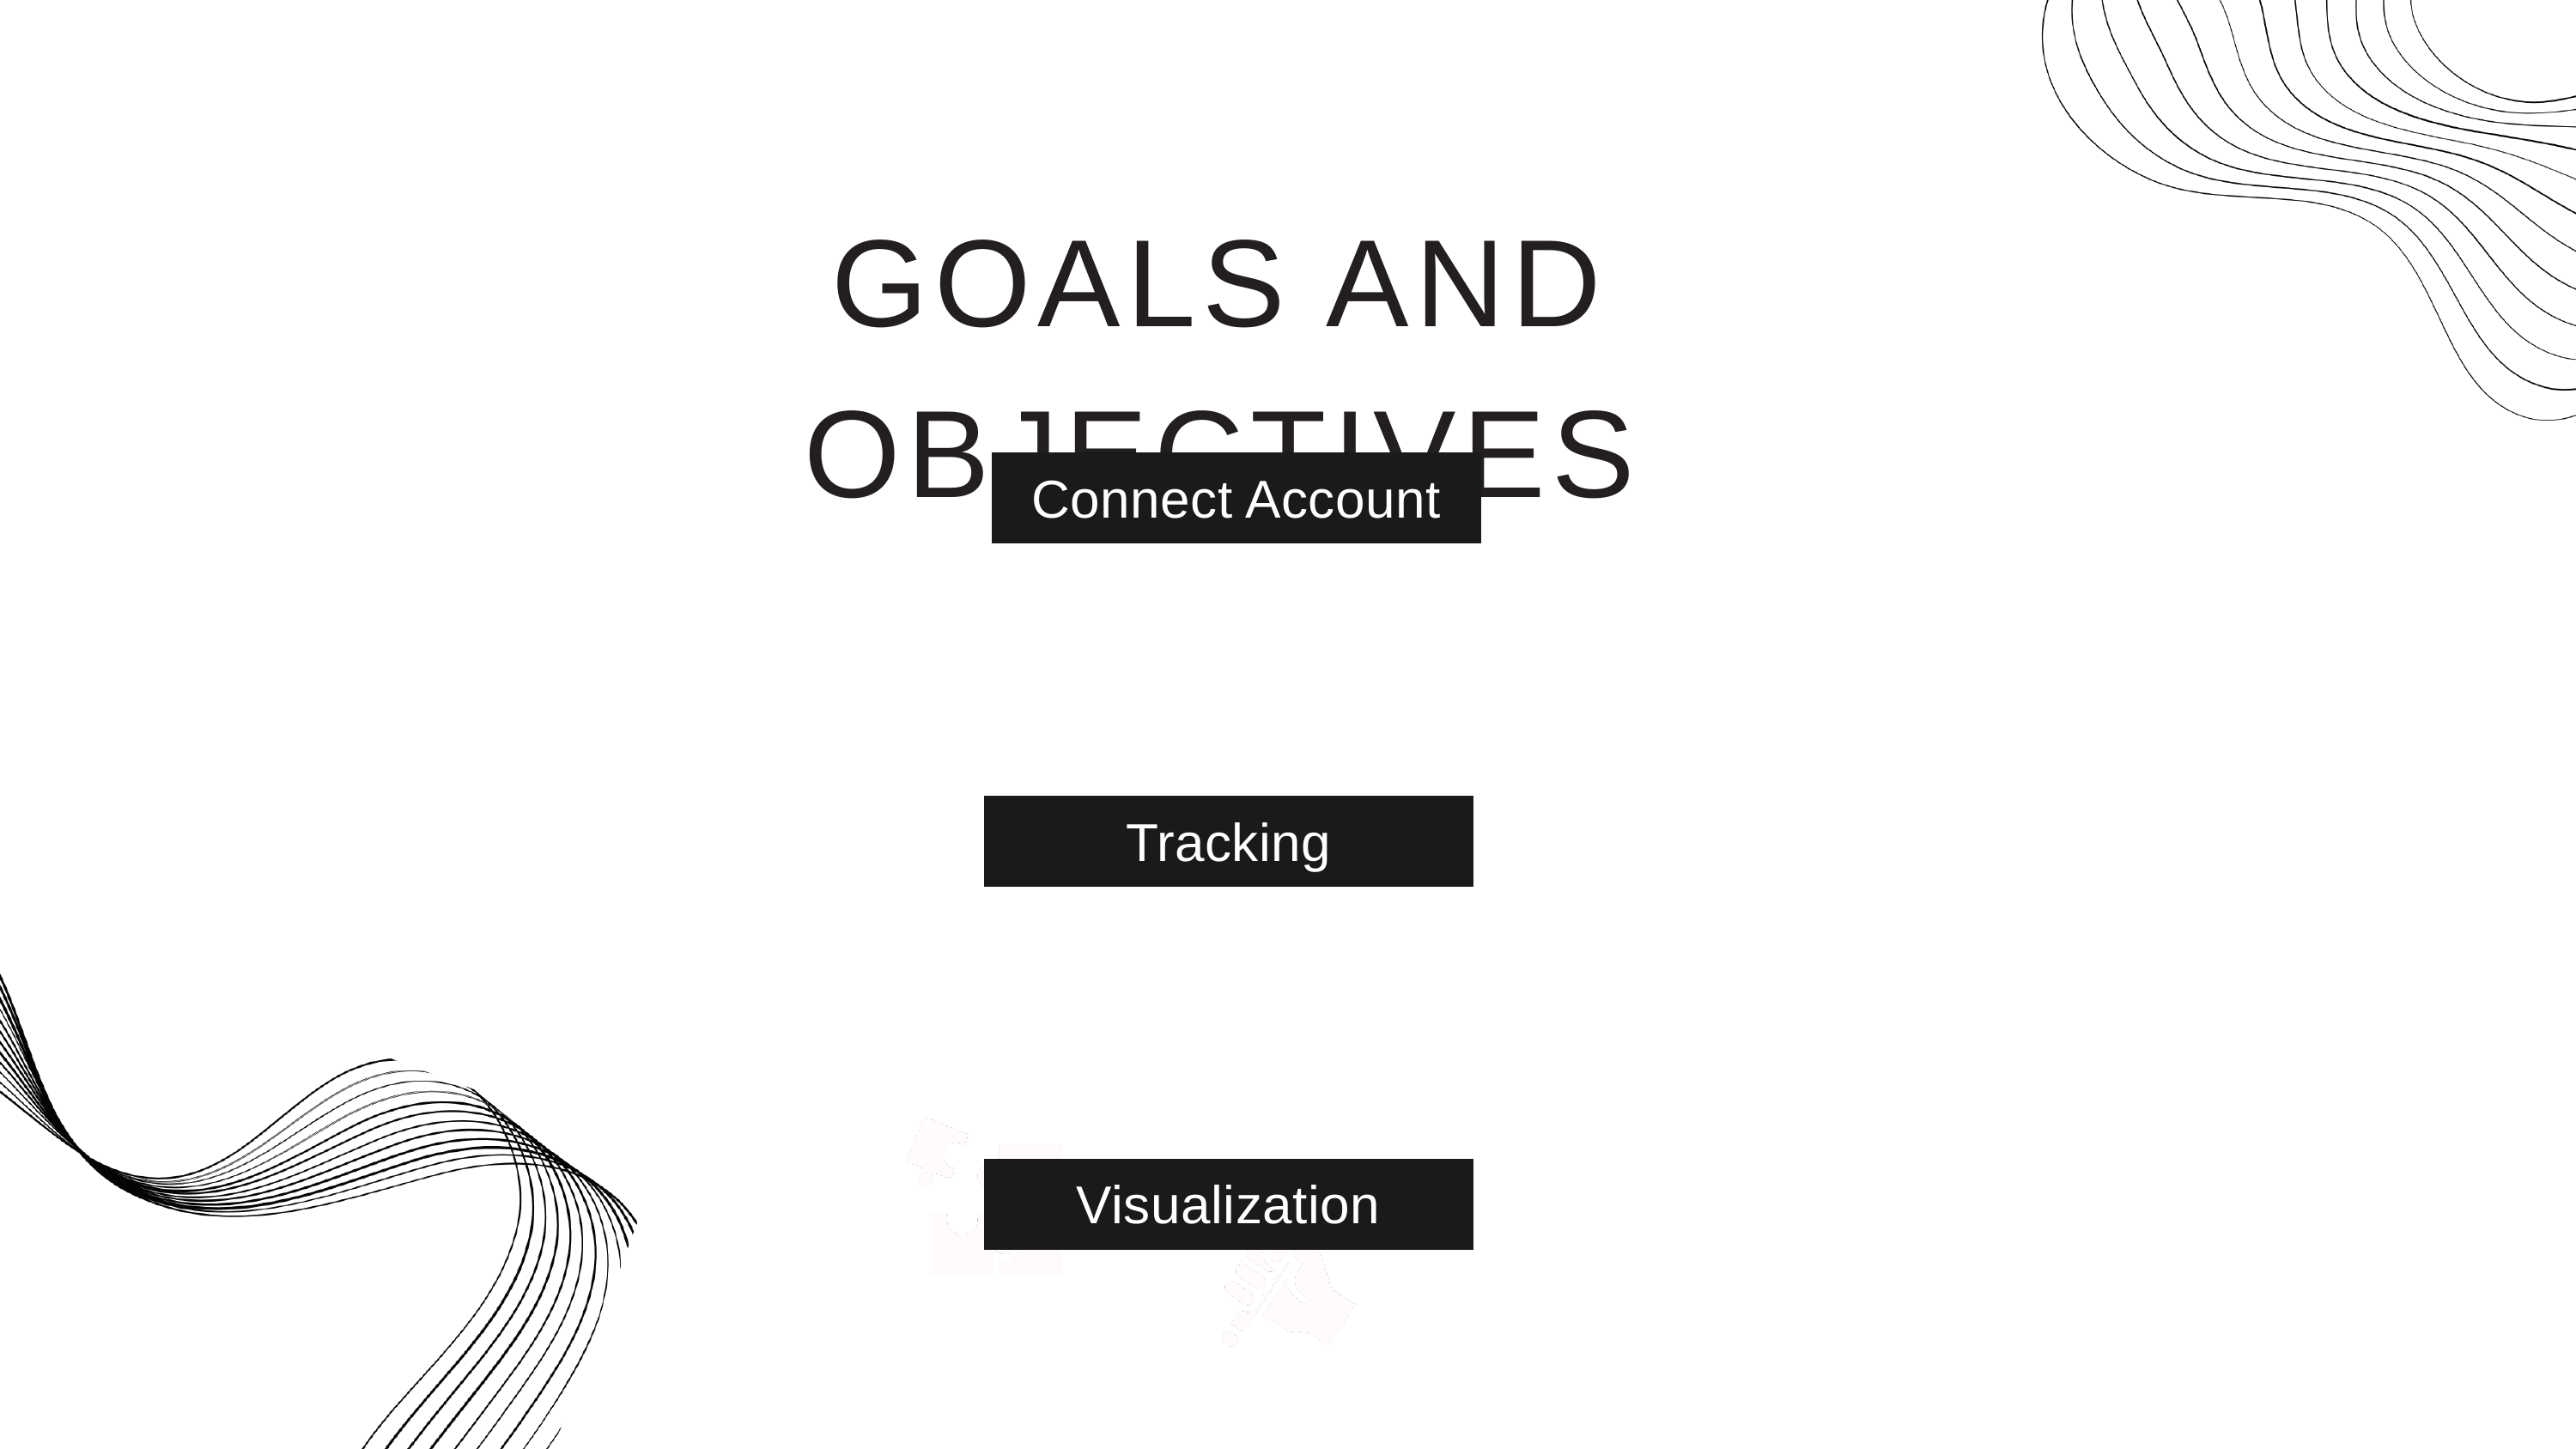

GOALS AND OBJECTIVES

Connect Account

Tracking

Visualization